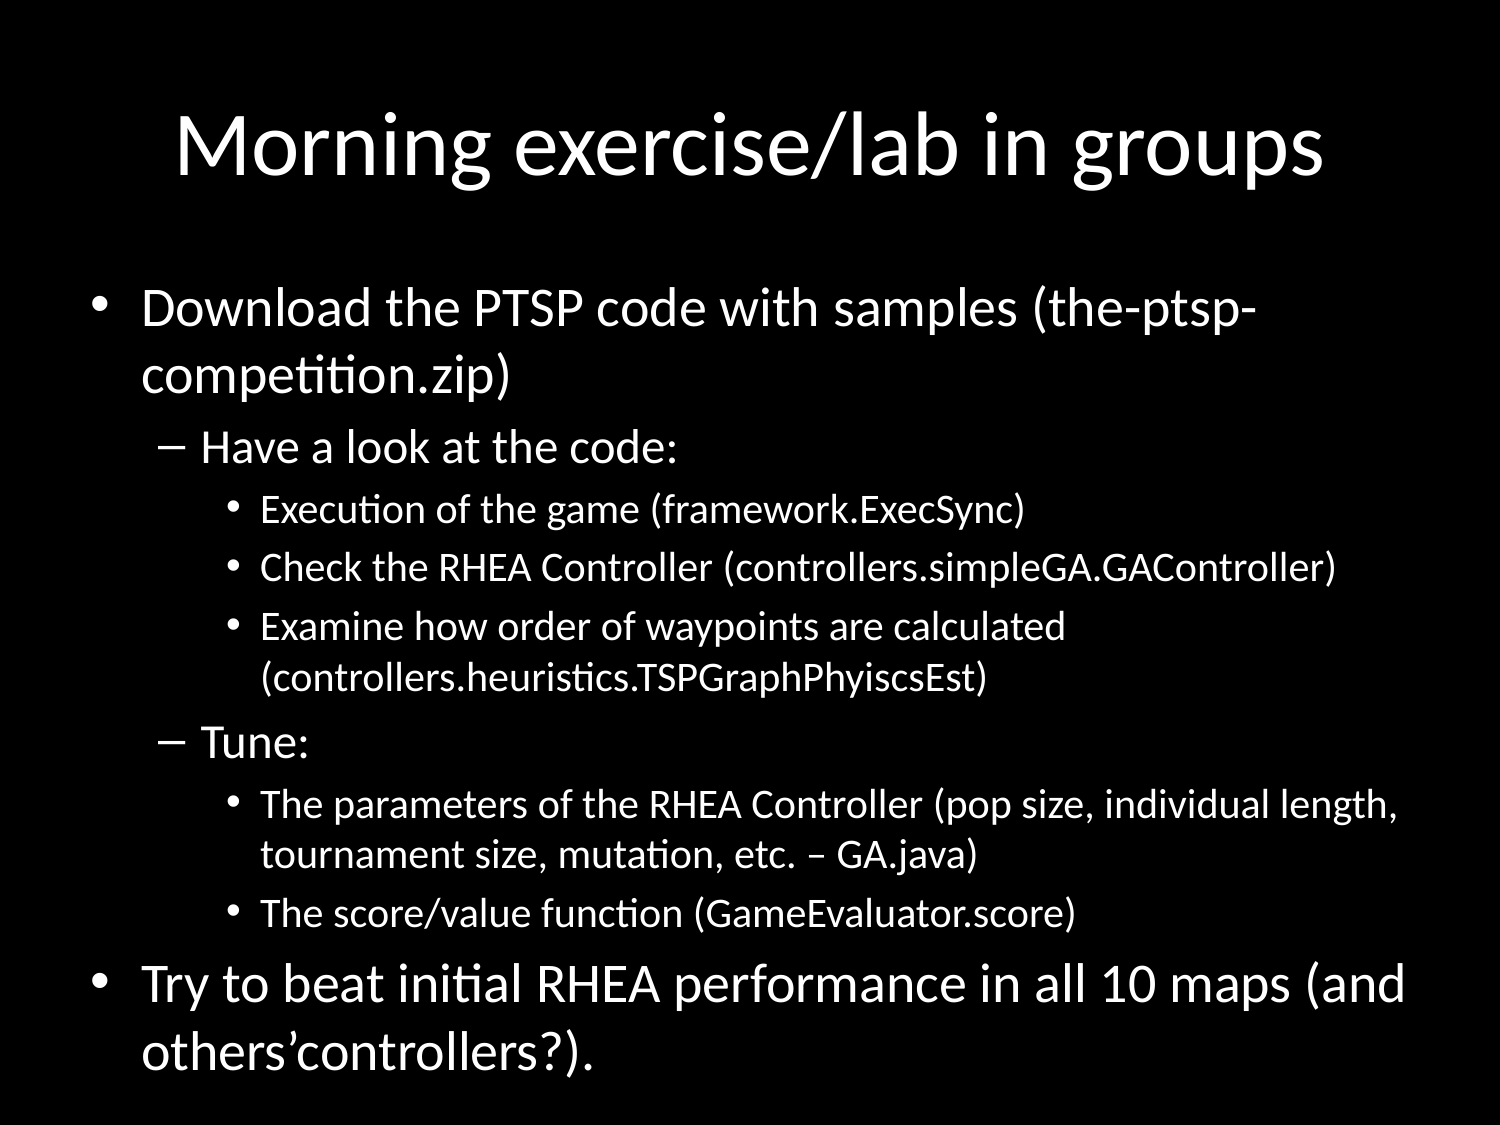

# Morning exercise/lab in groups
Download the PTSP code with samples (the-ptsp-competition.zip)
Have a look at the code:
Execution of the game (framework.ExecSync)
Check the RHEA Controller (controllers.simpleGA.GAController)
Examine how order of waypoints are calculated (controllers.heuristics.TSPGraphPhyiscsEst)
Tune:
The parameters of the RHEA Controller (pop size, individual length, tournament size, mutation, etc. – GA.java)
The score/value function (GameEvaluator.score)
Try to beat initial RHEA performance in all 10 maps (and others’controllers?).